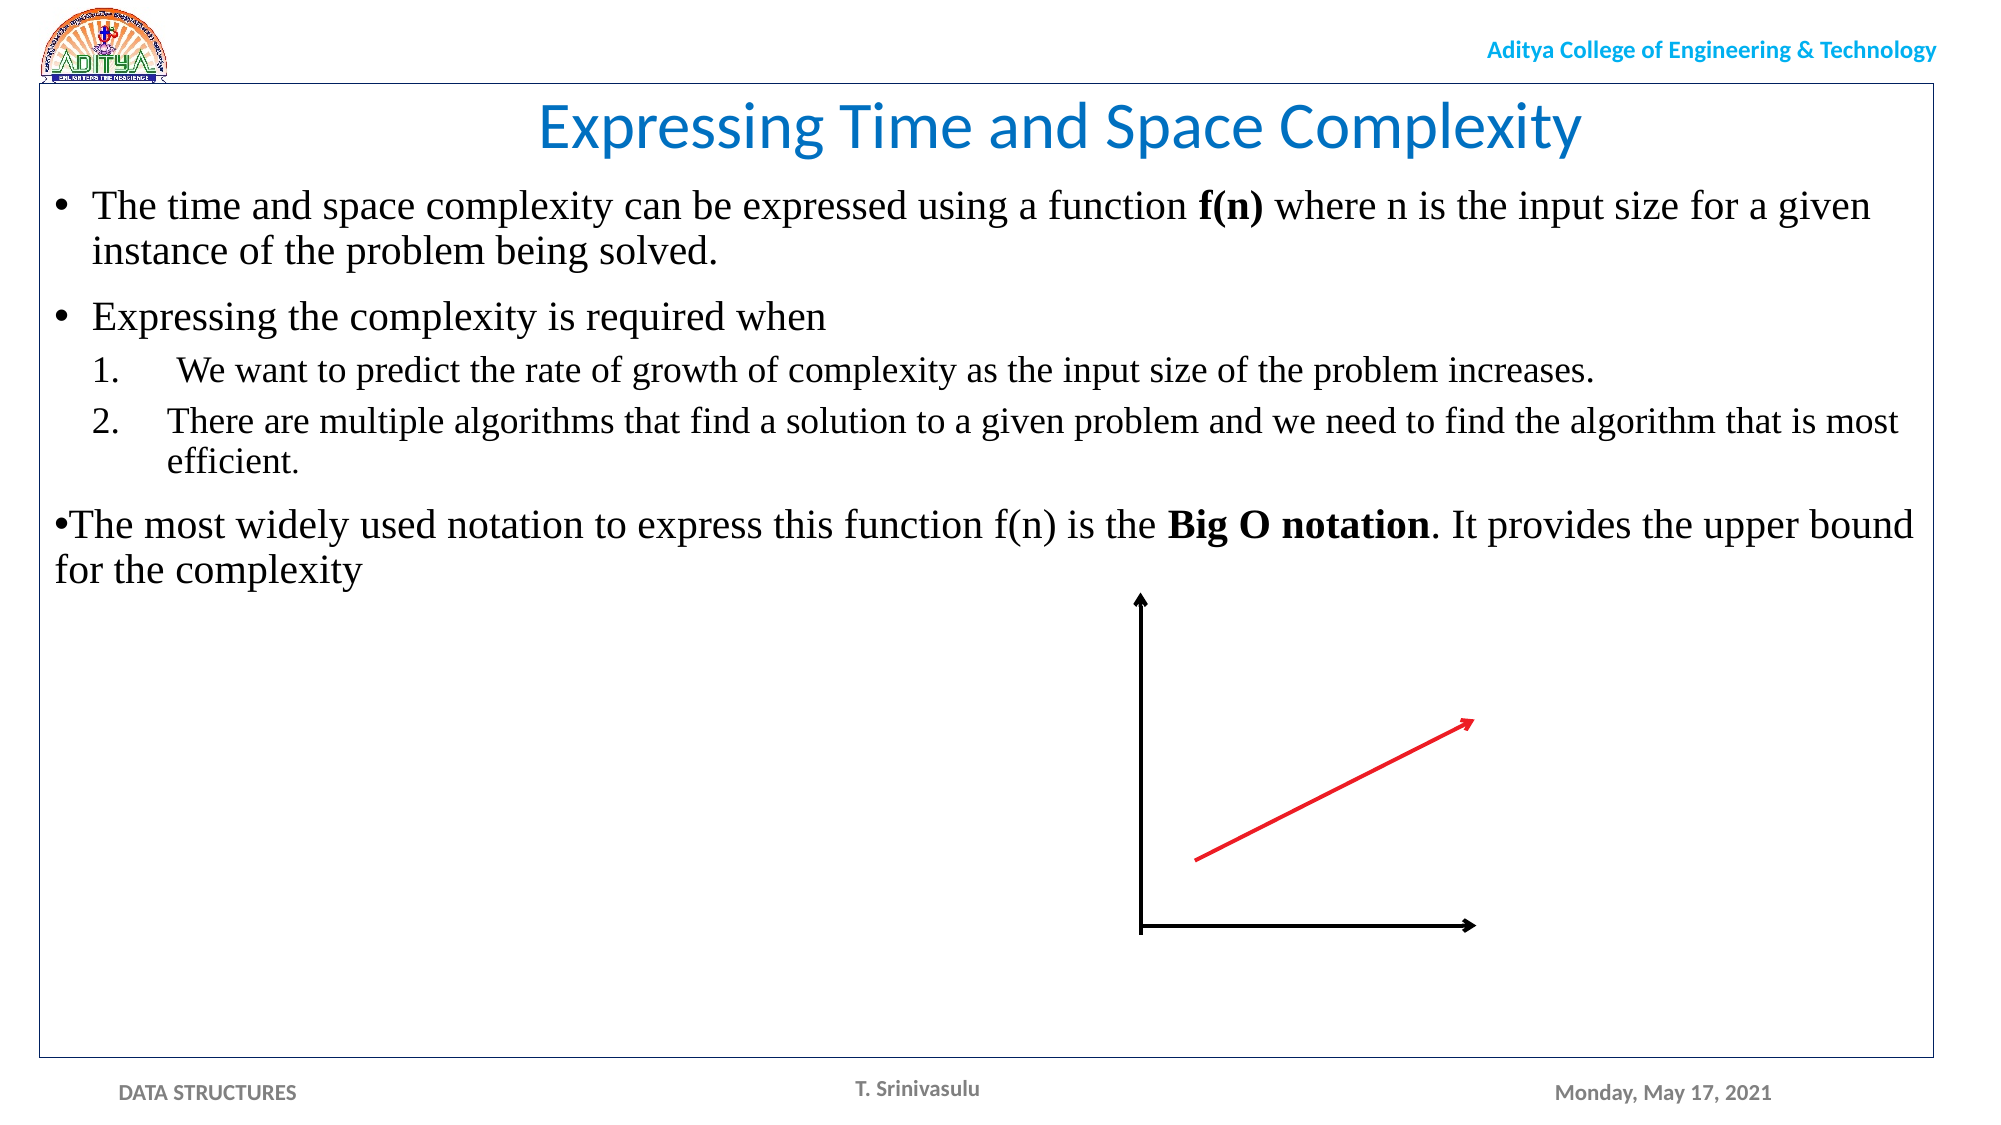

Expressing Time and Space Complexity
The time and space complexity can be expressed using a function f(n) where n is the input size for a given instance of the problem being solved.
Expressing the complexity is required when
 We want to predict the rate of growth of complexity as the input size of the problem increases.
There are multiple algorithms that find a solution to a given problem and we need to find the algorithm that is most efficient.
The most widely used notation to express this function f(n) is the Big O notation. It provides the upper bound for the complexity
T. Srinivasulu
Monday, May 17, 2021